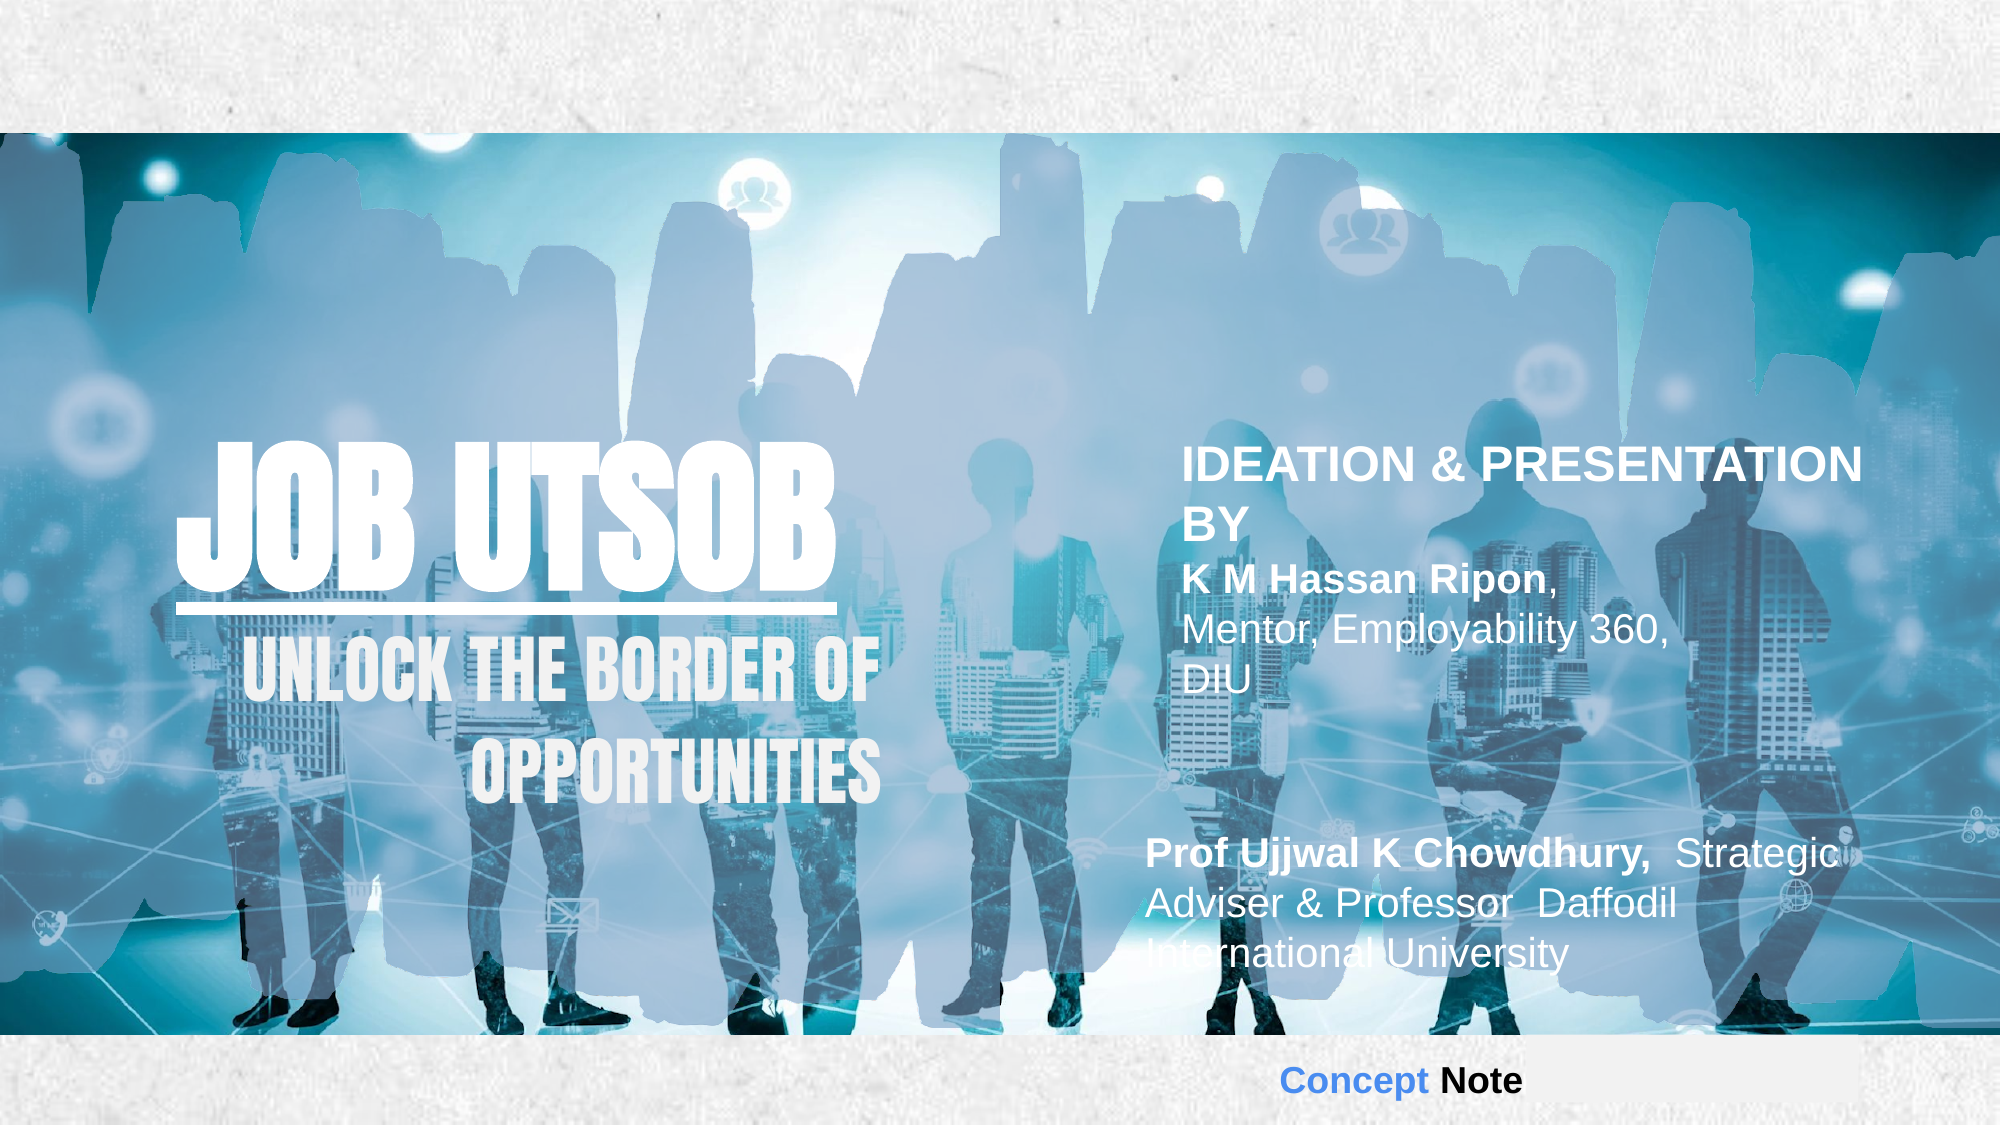

# JOB UTSOB
IDEATION & PRESENTATION BY
K M Hassan Ripon,  Mentor, Employability 360, DIU
UNLOCK THE BORDER OF
OPPORTUNITIES
Prof Ujjwal K Chowdhury,  Strategic Adviser & Professor  Daffodil International University

Concept Note